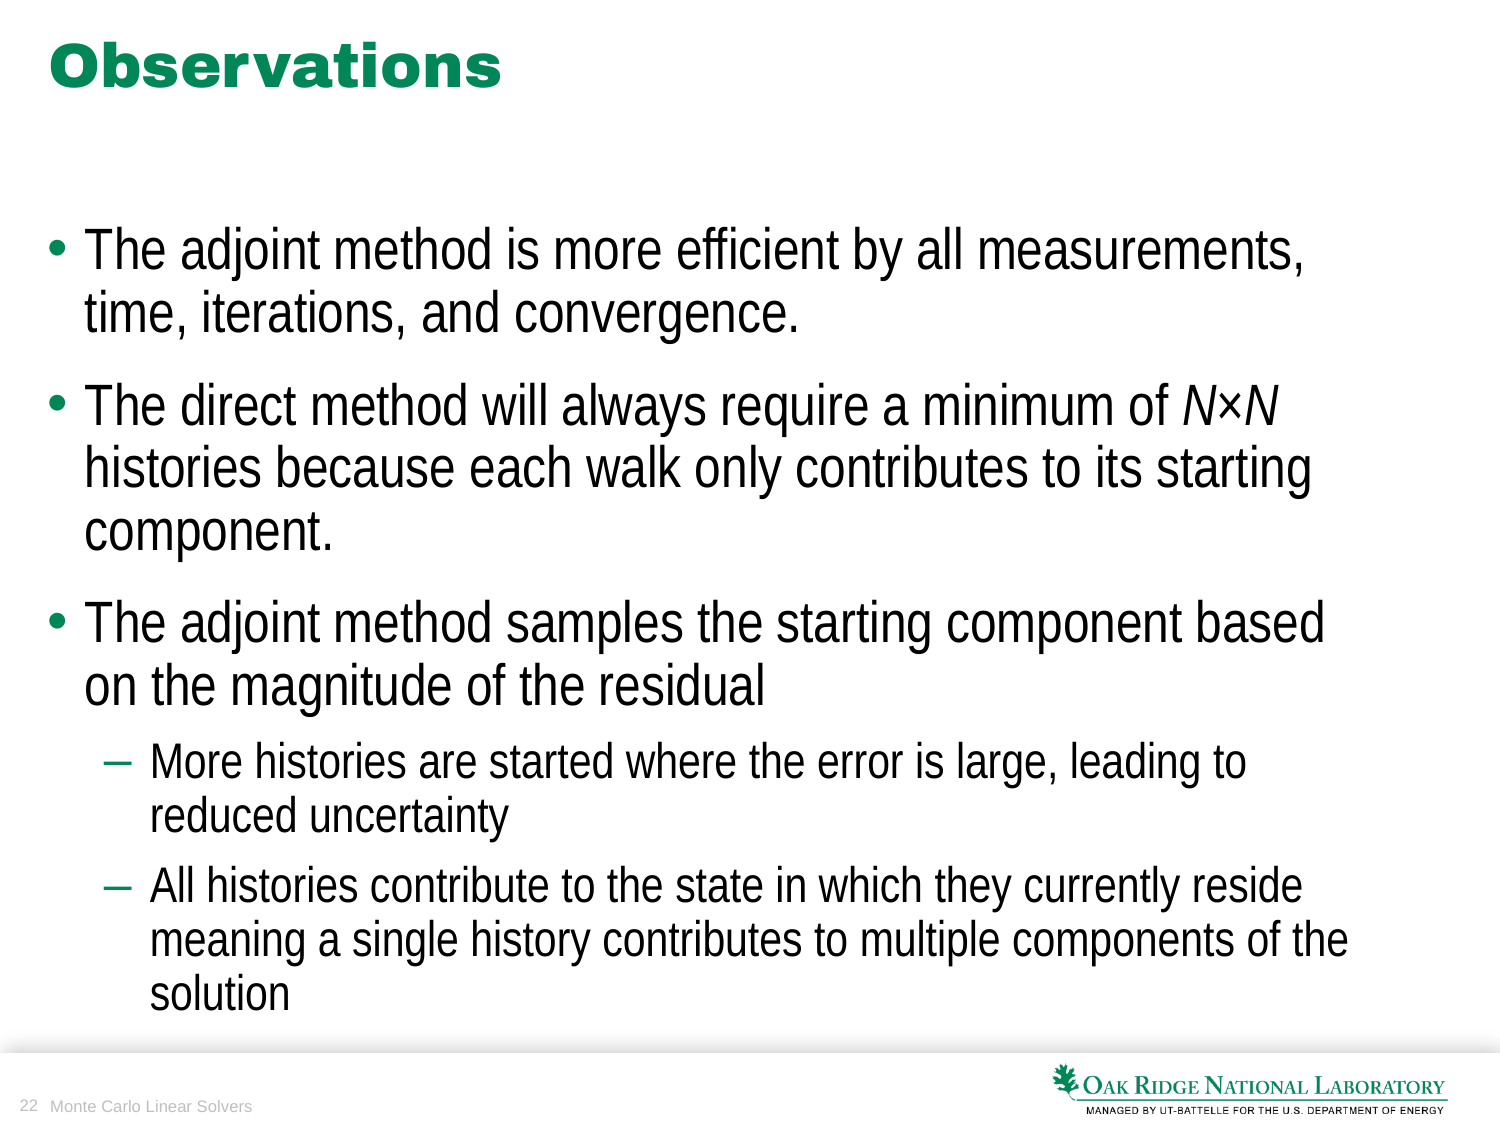

# Observations
The adjoint method is more efficient by all measurements, time, iterations, and convergence.
The direct method will always require a minimum of N×N histories because each walk only contributes to its starting component.
The adjoint method samples the starting component based on the magnitude of the residual
More histories are started where the error is large, leading to reduced uncertainty
All histories contribute to the state in which they currently reside meaning a single history contributes to multiple components of the solution